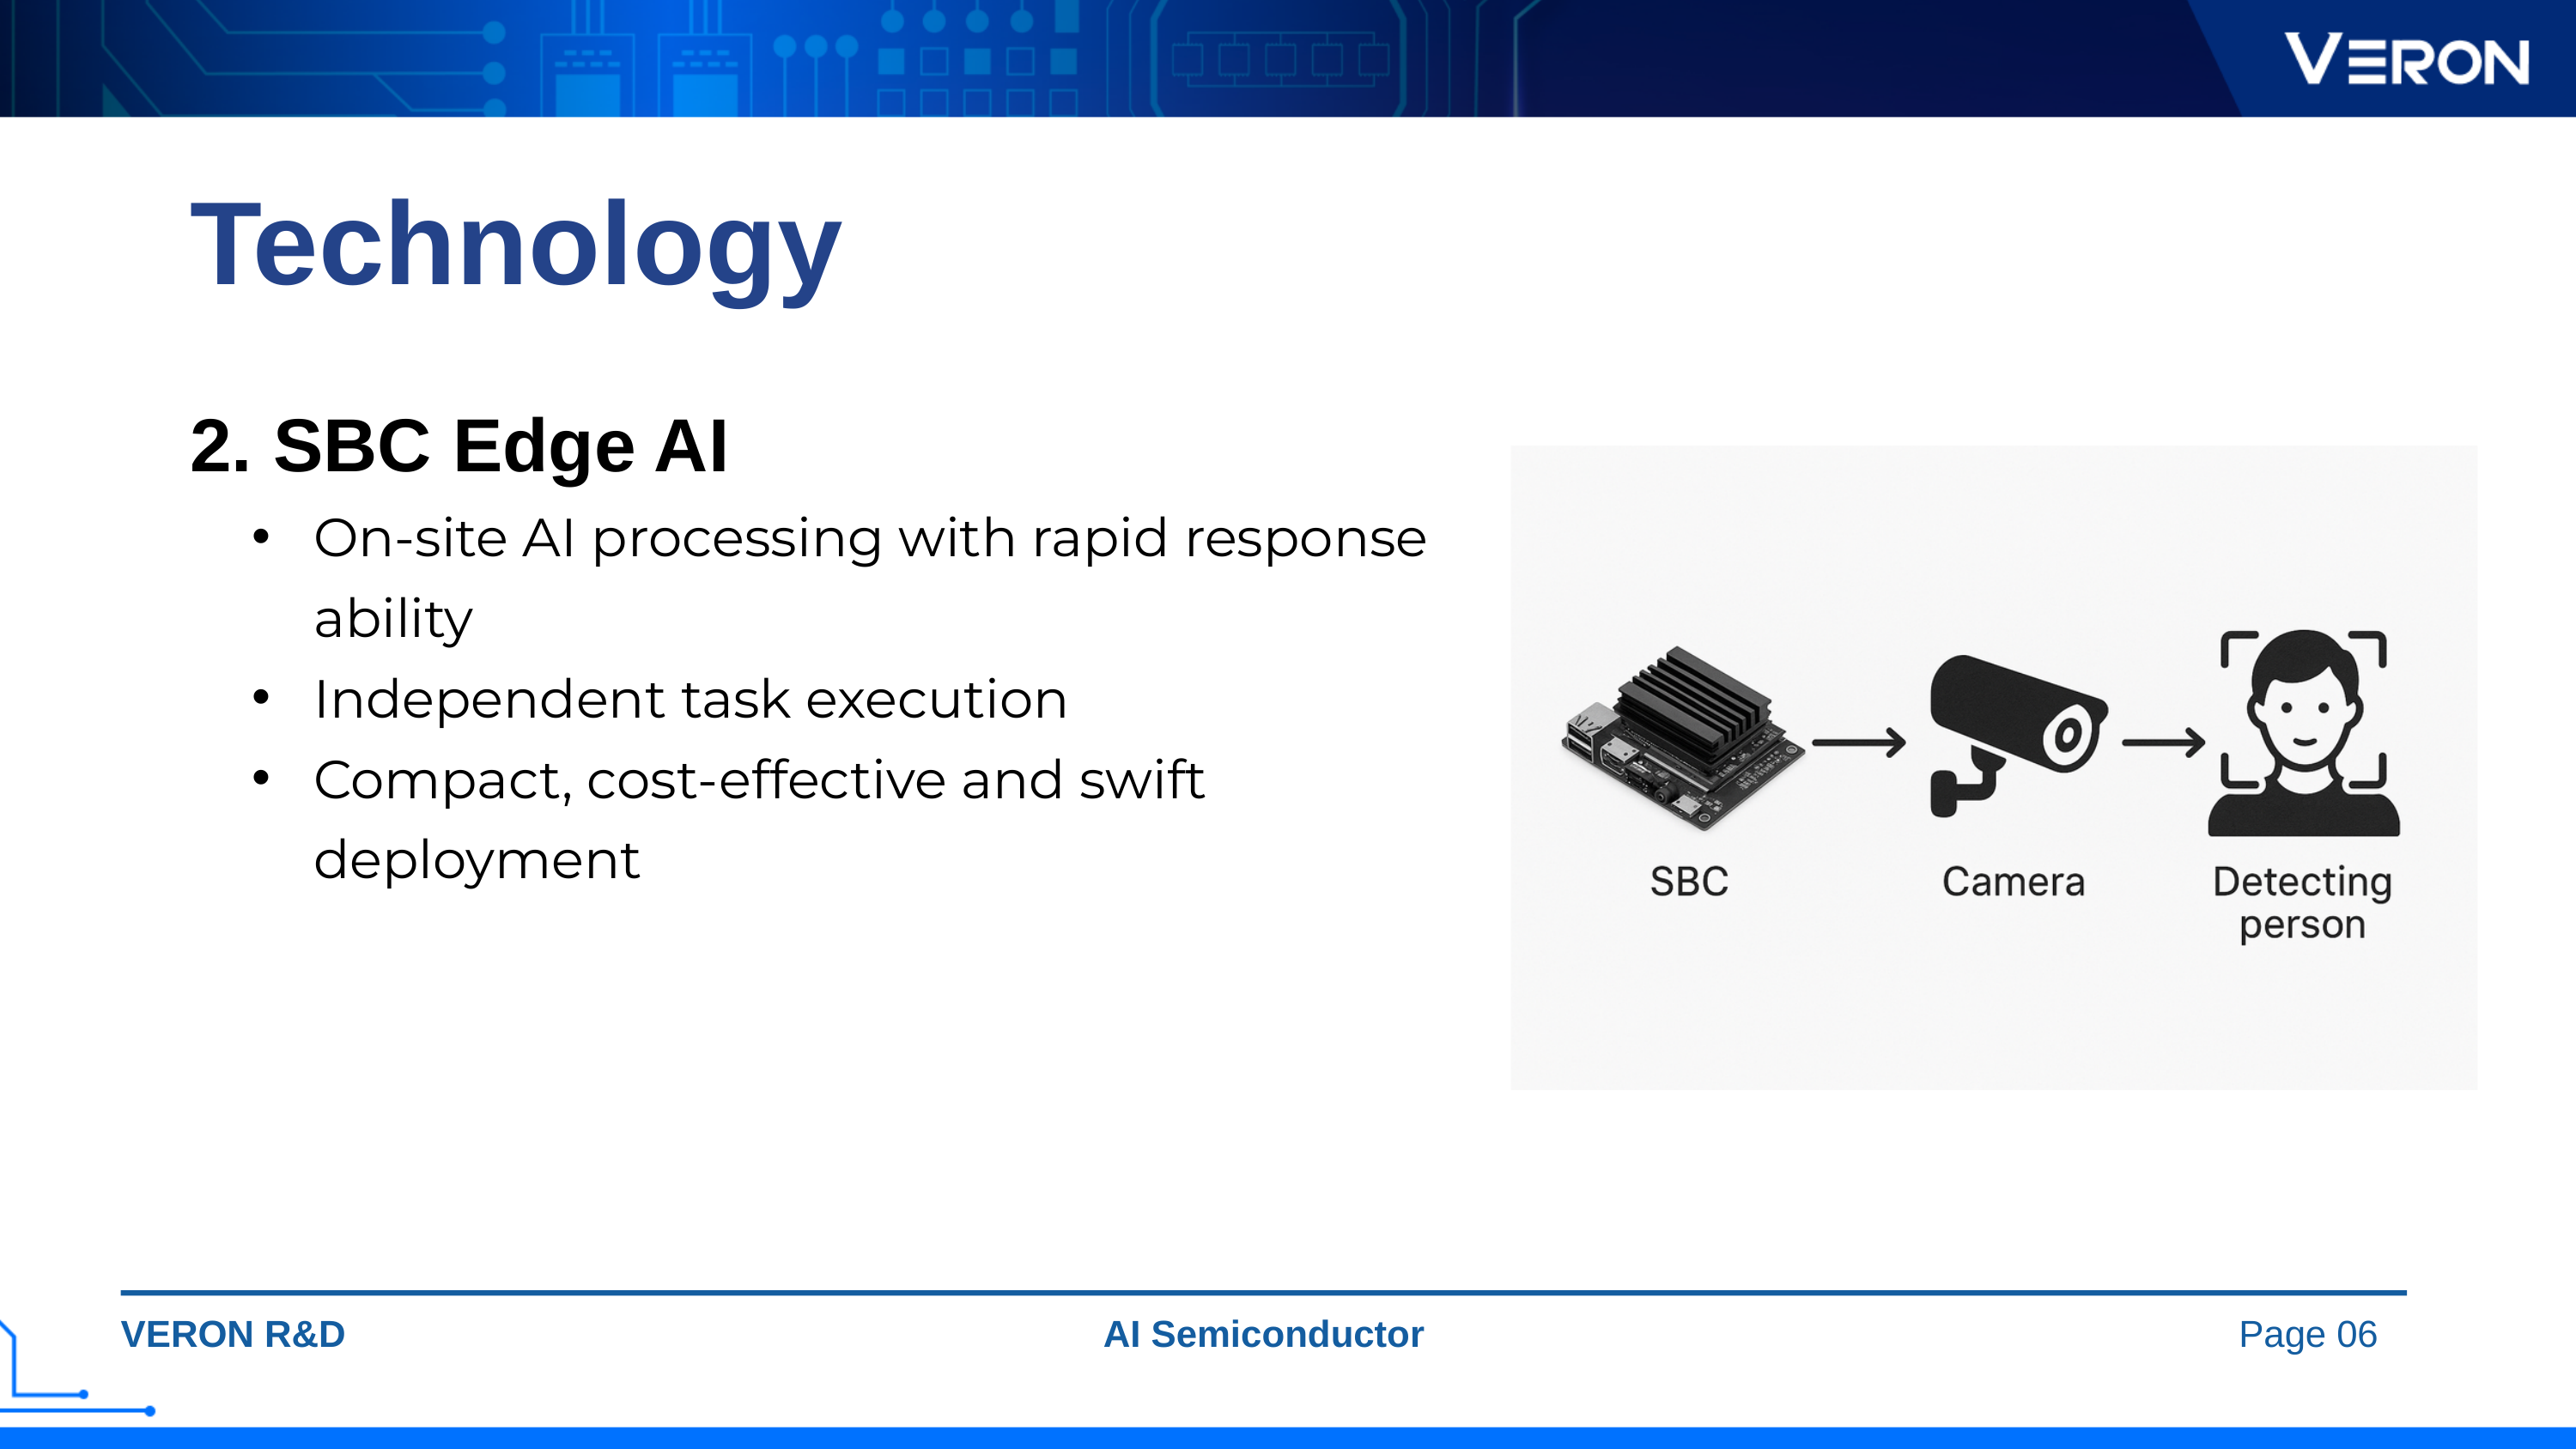

Technology
2. SBC Edge AI
On-site AI processing with rapid response ability
Independent task execution
Compact, cost-effective and swift deployment

VERON R&D
AI Semiconductor
Page 06